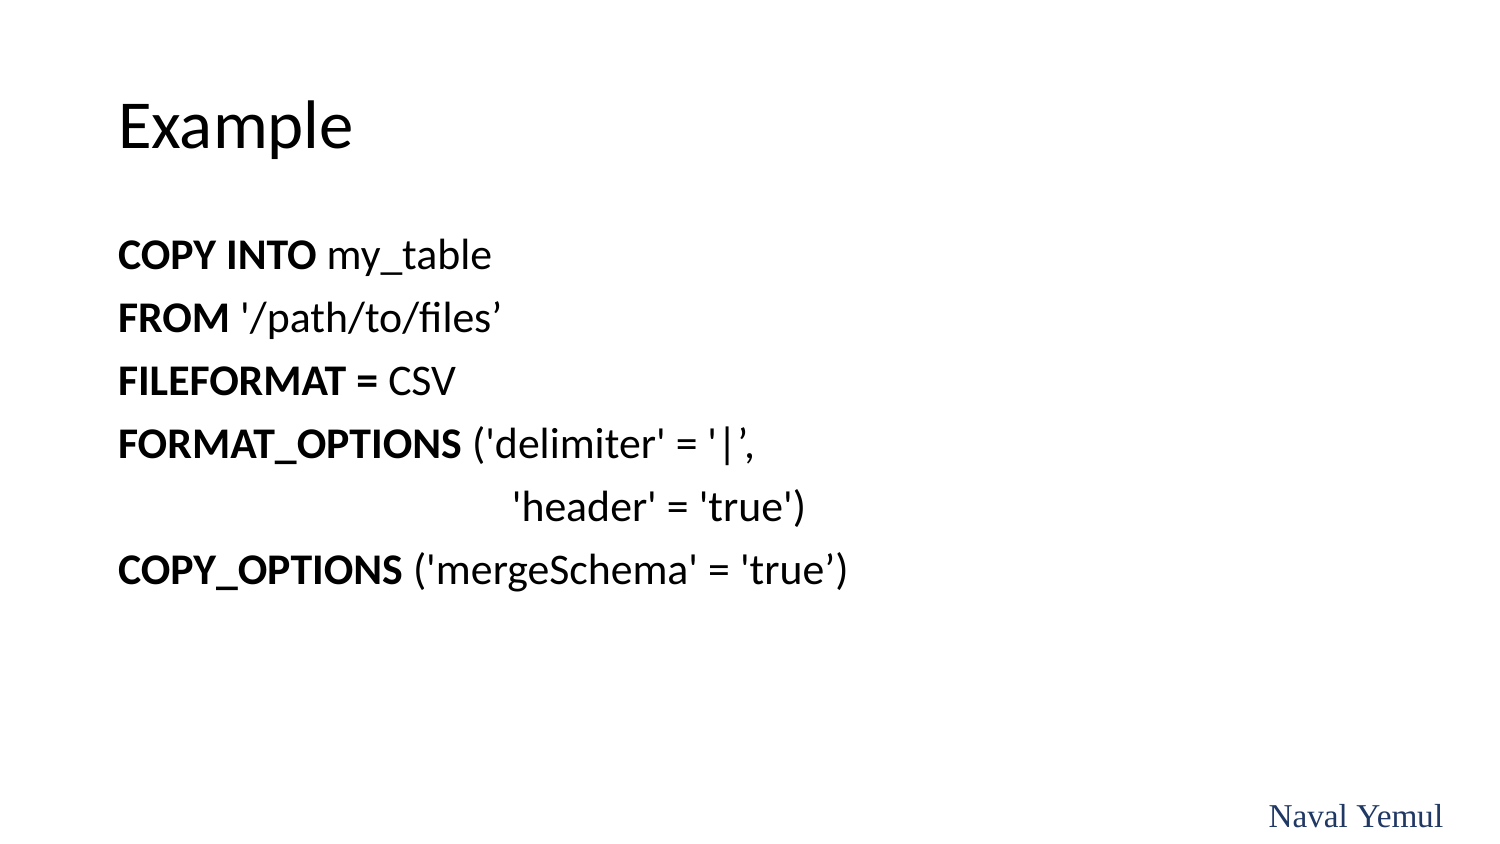

# Example
COPY INTO my_table
FROM '/path/to/files’
FILEFORMAT = CSV
FORMAT_OPTIONS ('delimiter' = '|’,
         'header' = 'true')
COPY_OPTIONS ('mergeSchema' = 'true’)

Naval Yemul